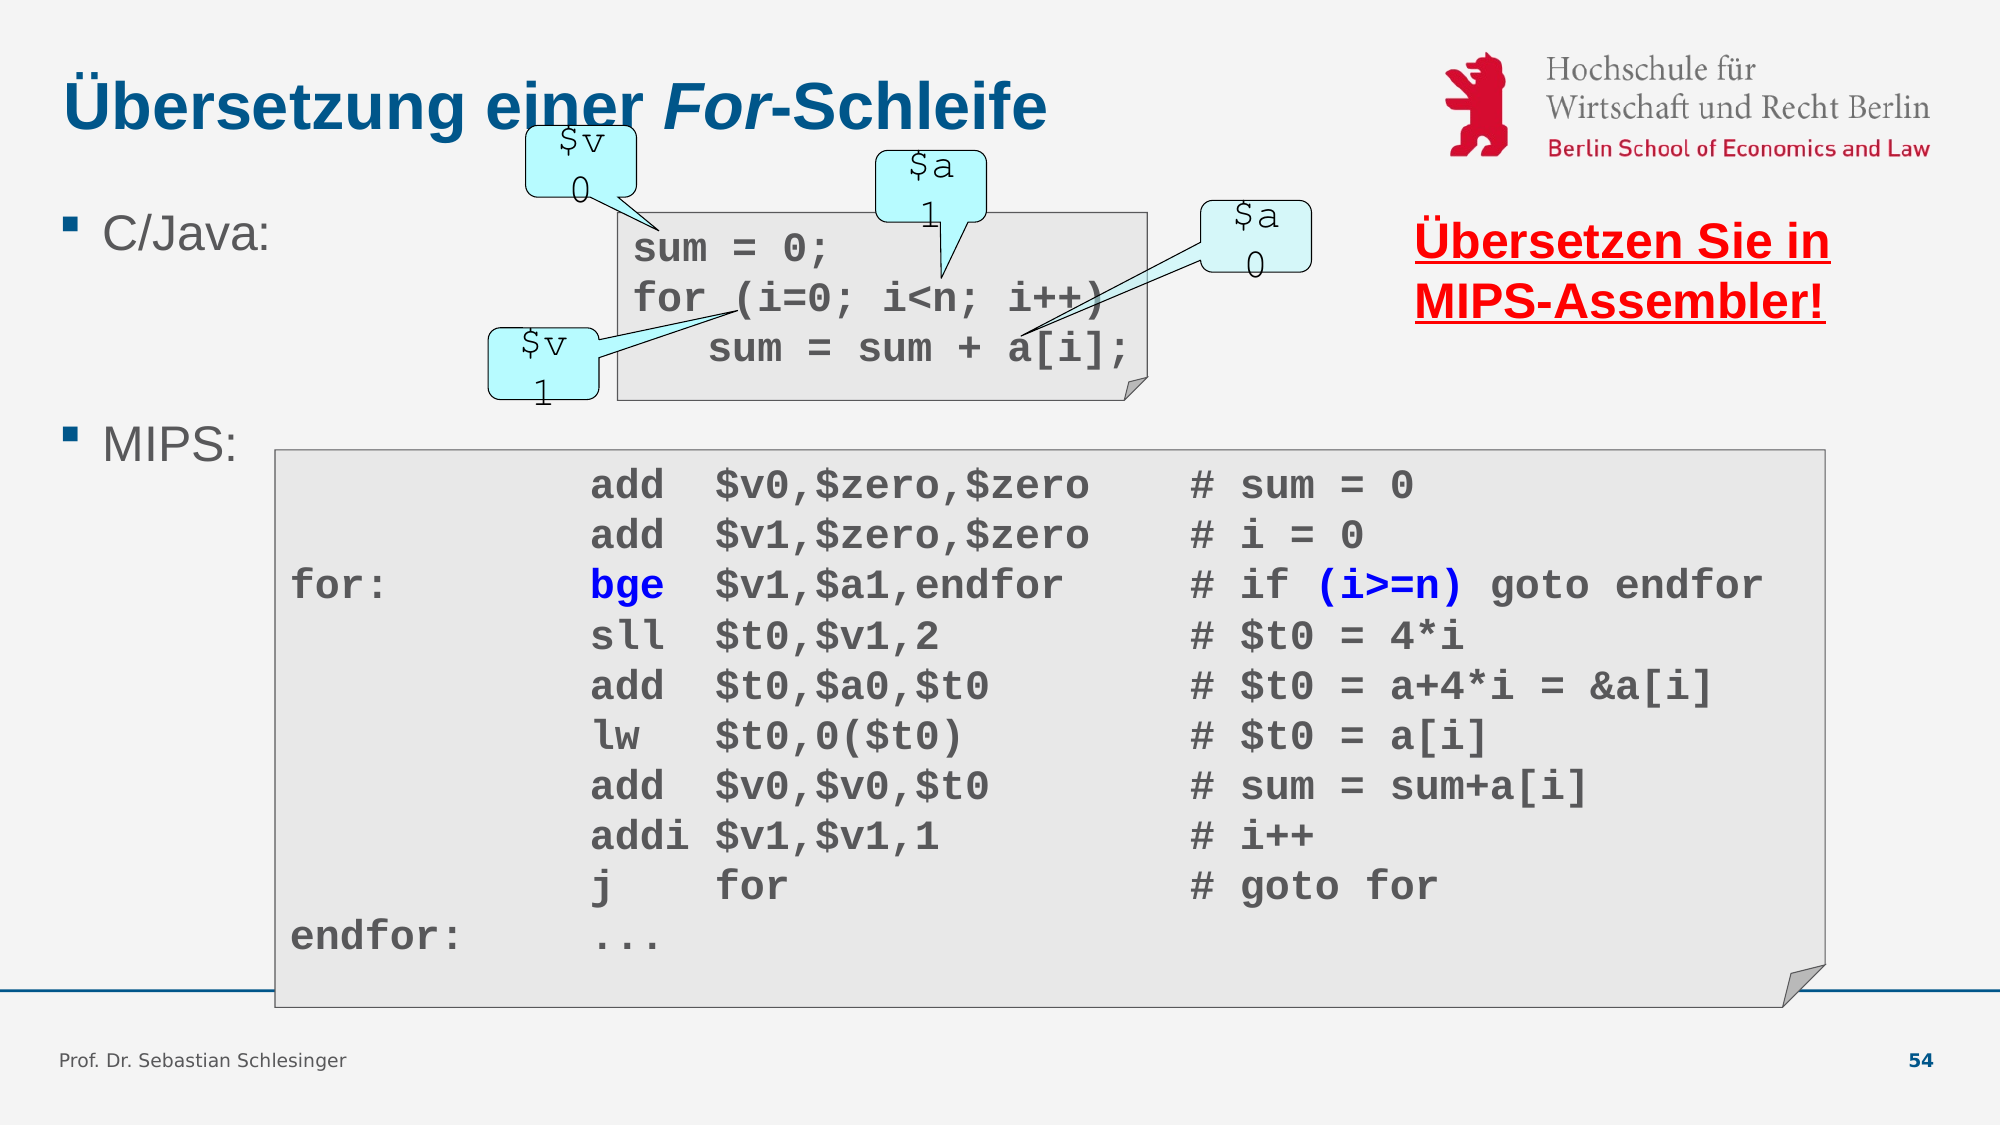

# Übersetzung einer For-Schleife
$v0
$a1
$a0
Übersetzen Sie in MIPS-Assembler!
sum = 0;
for (i=0; i<n; i++)
   sum = sum + a[i];
C/Java:

MIPS:
$v1
     		add  $v0,$zero,$zero 	# sum = 0
     		add  $v1,$zero,$zero 	# i = 0
for: 		bge  $v1,$a1,endfor  	# if (i>=n) goto endfor
     		sll  $t0,$v1,2	  	# $t0 = 4*i
     		add  $t0,$a0,$t0	  	# $t0 = a+4*i = &a[i]
     		lw   $t0,0($t0)	  	# $t0 = a[i]
     		add  $v0,$v0,$t0	  	# sum = sum+a[i]
     		addi $v1,$v1,1	  	# i++
     		j    for		  	# goto for
endfor: 	...
Prof. Dr. Sebastian Schlesinger
54